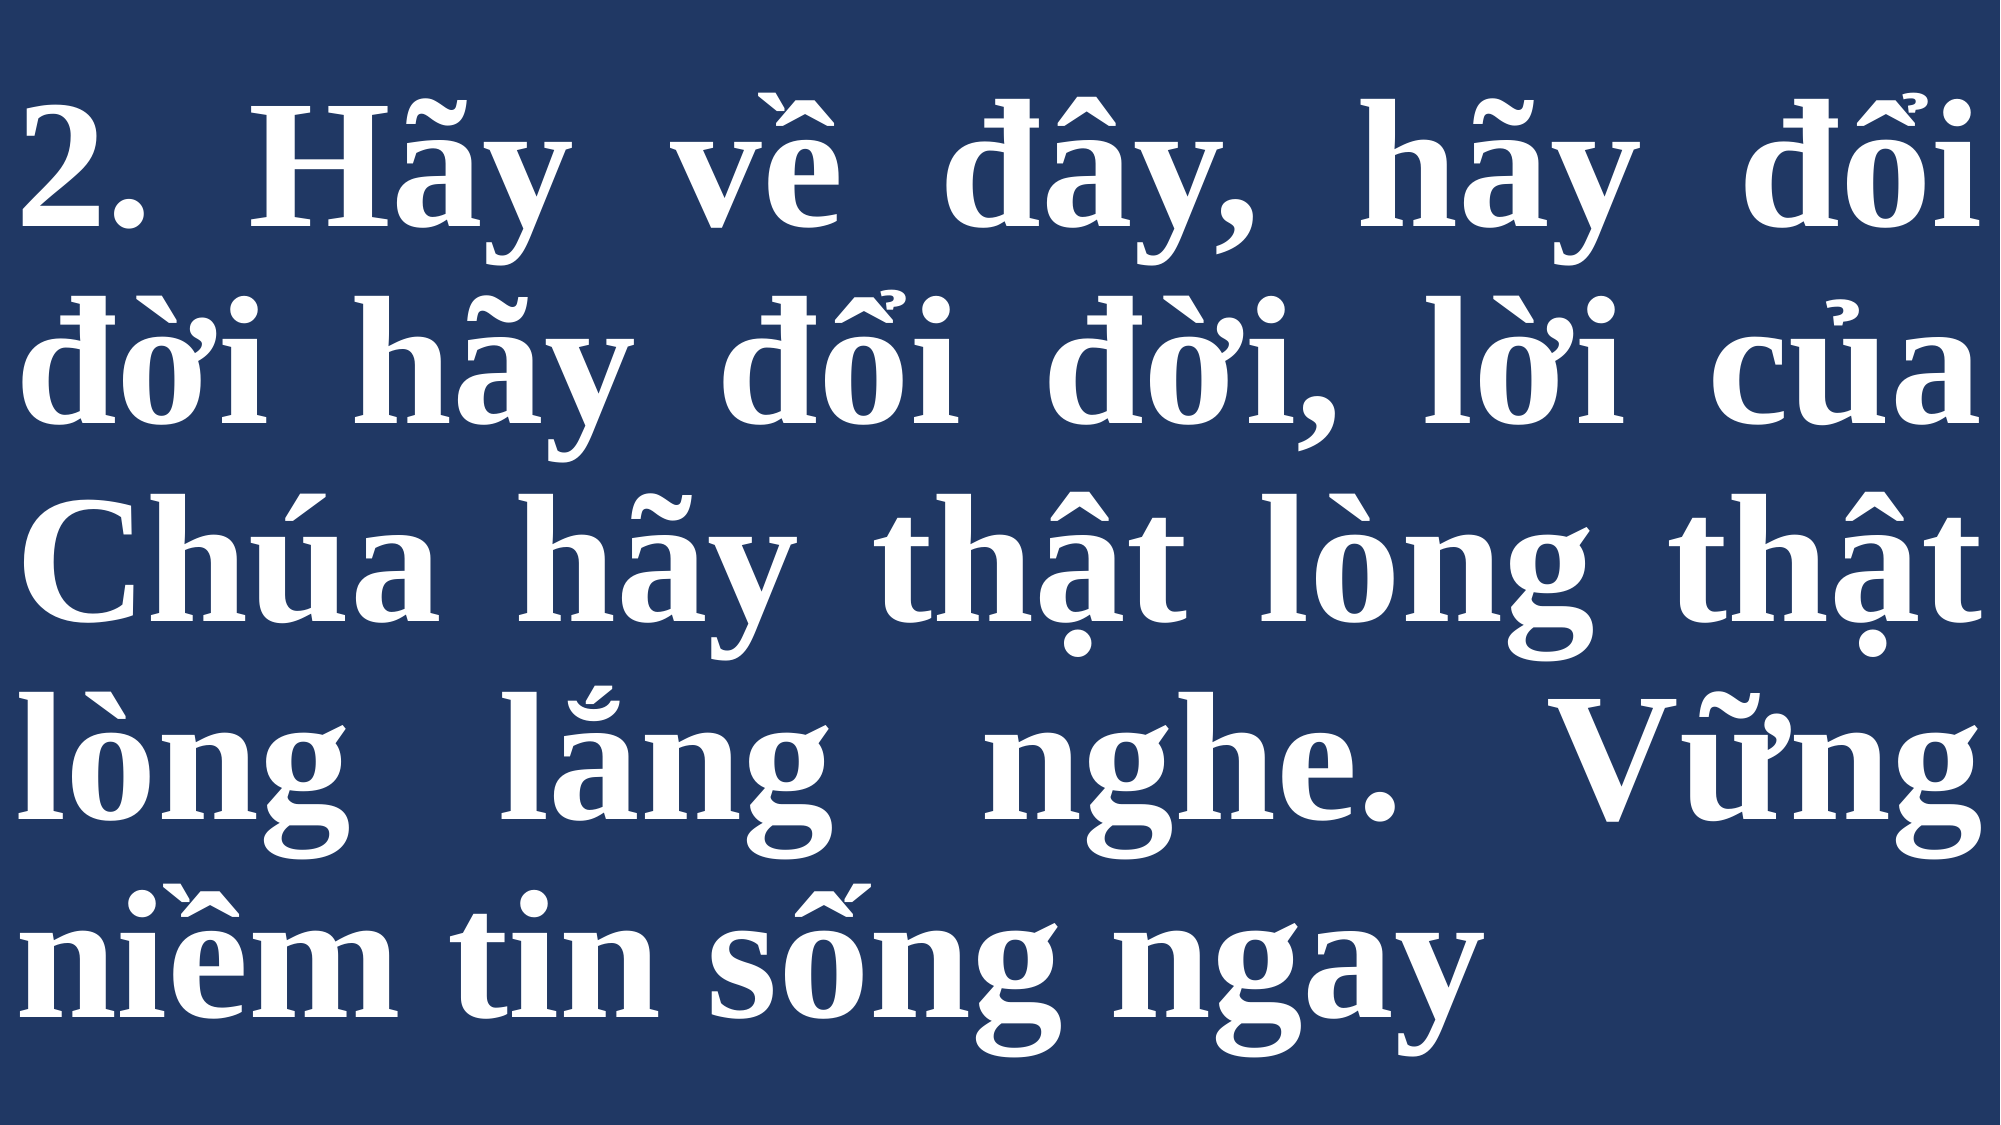

# 2. Hãy về đây, hãy đổi đời hãy đổi đời, lời của Chúa hãy thật lòng thật lòng lắng nghe. Vững niềm tin sống ngay